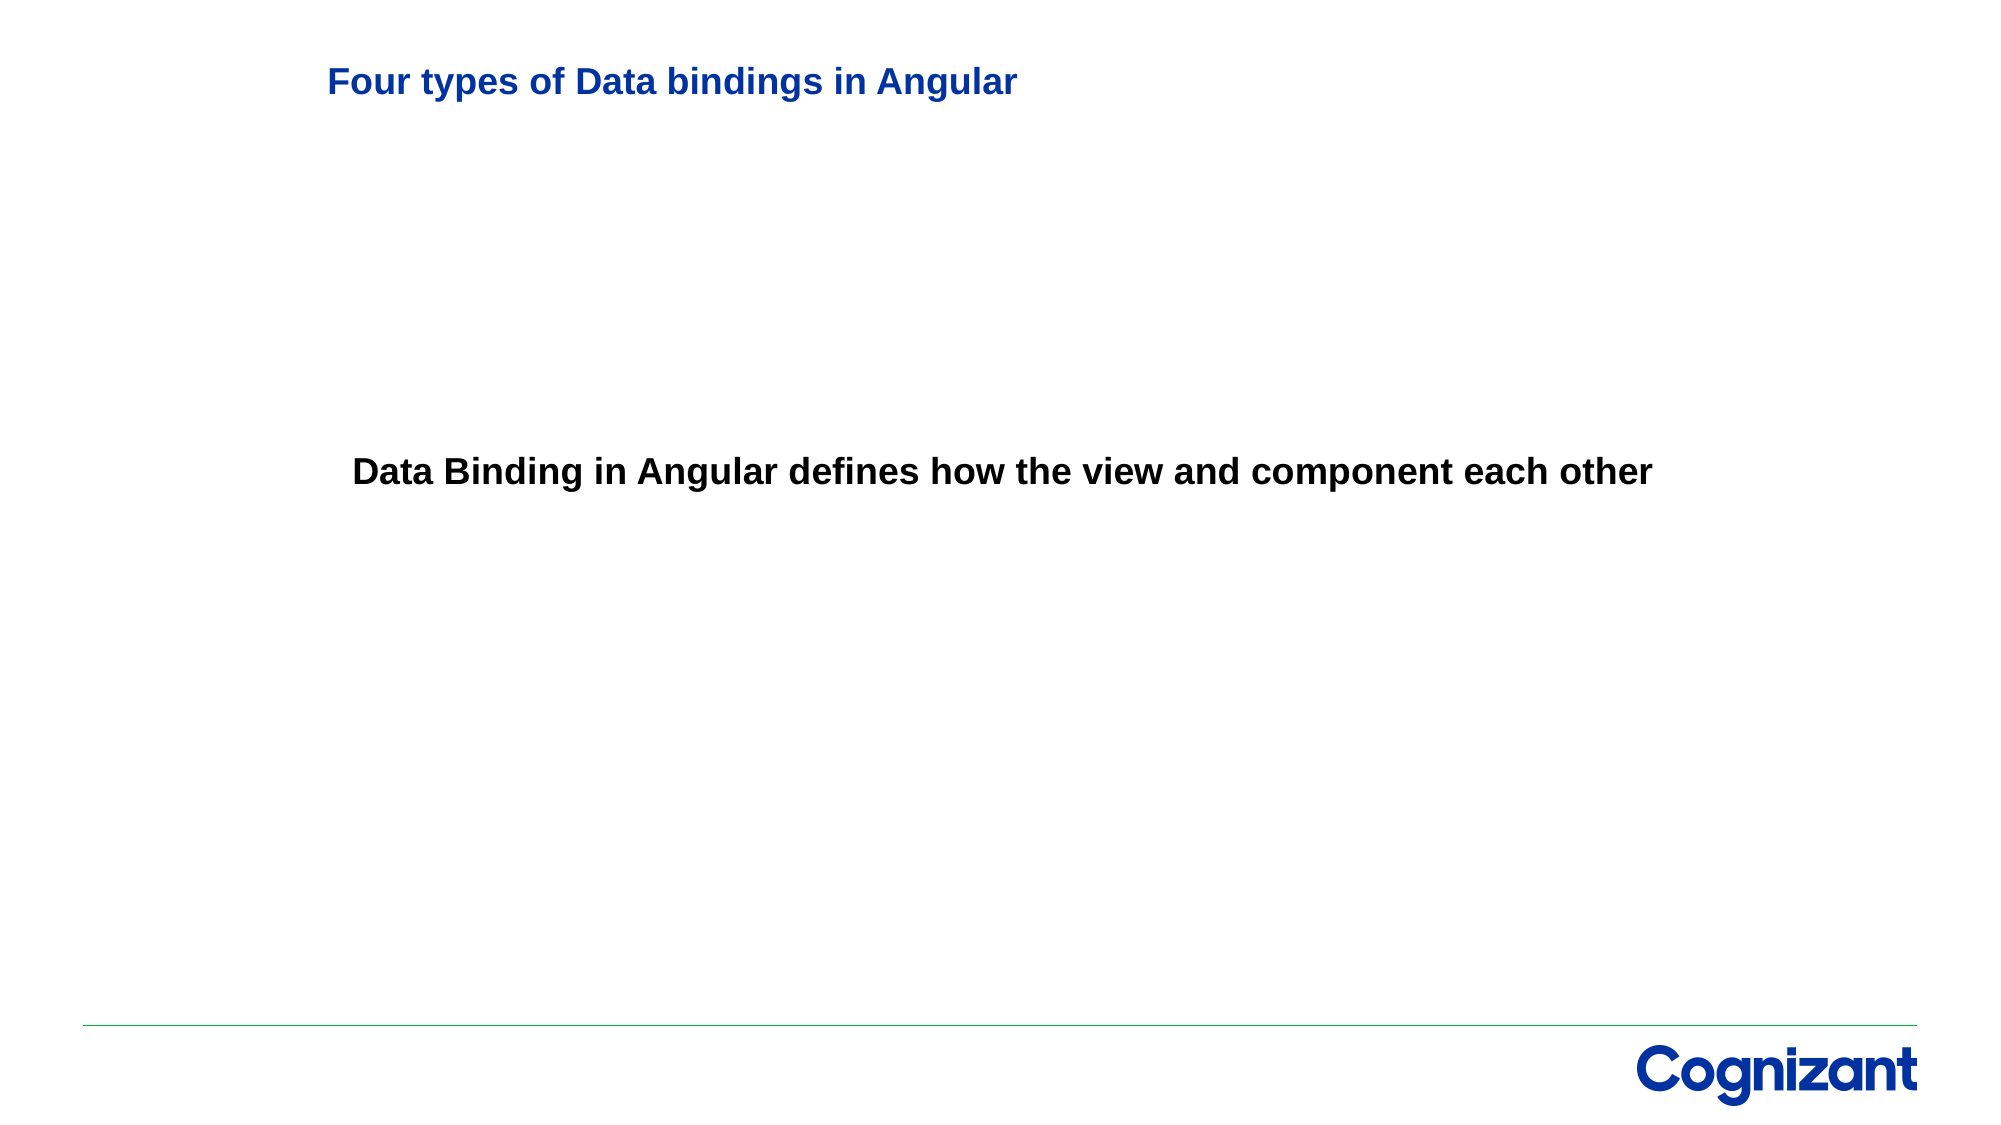

Four types of Data bindings in Angular

Data Binding in Angular defines how the view and component each other